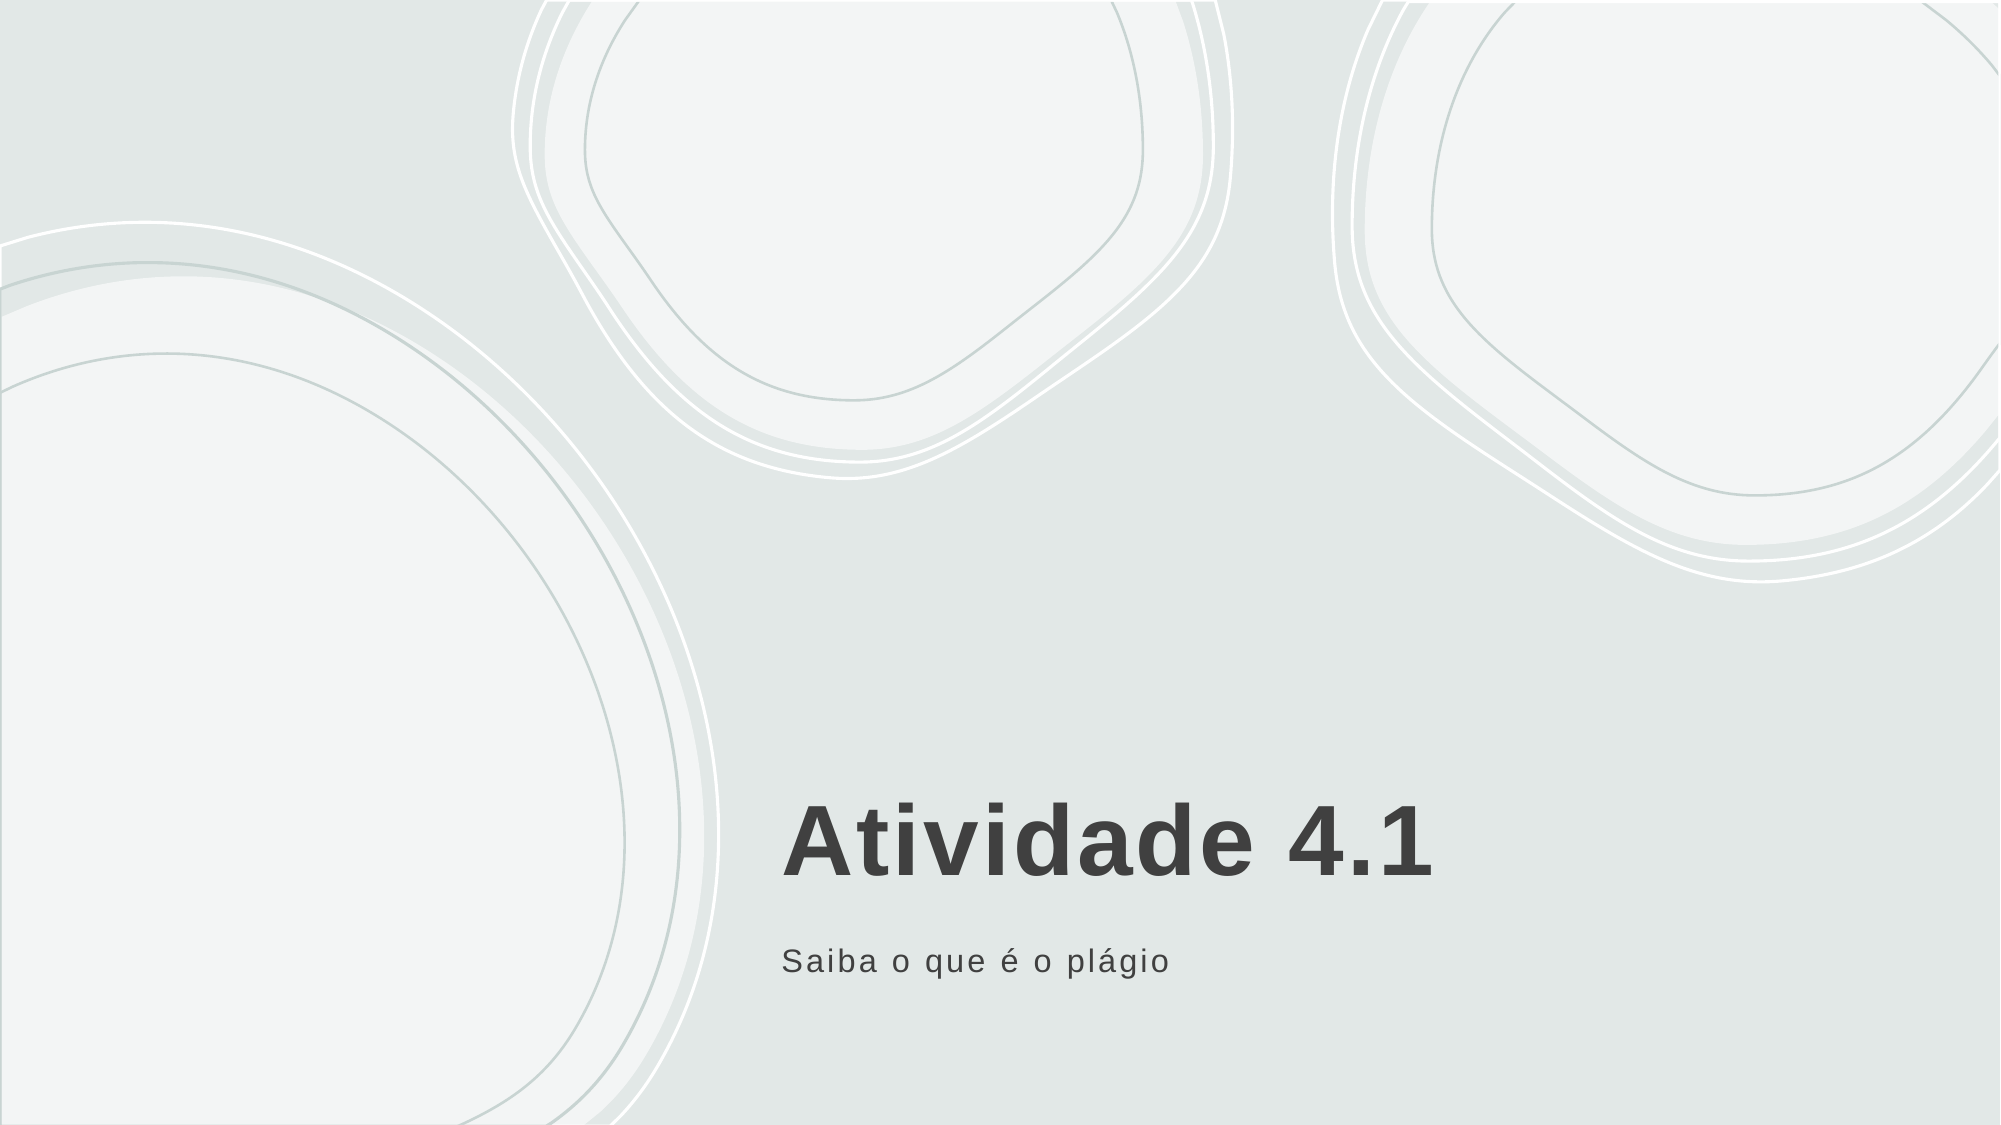

# Atividade 4.1
Saiba o que é o plágio